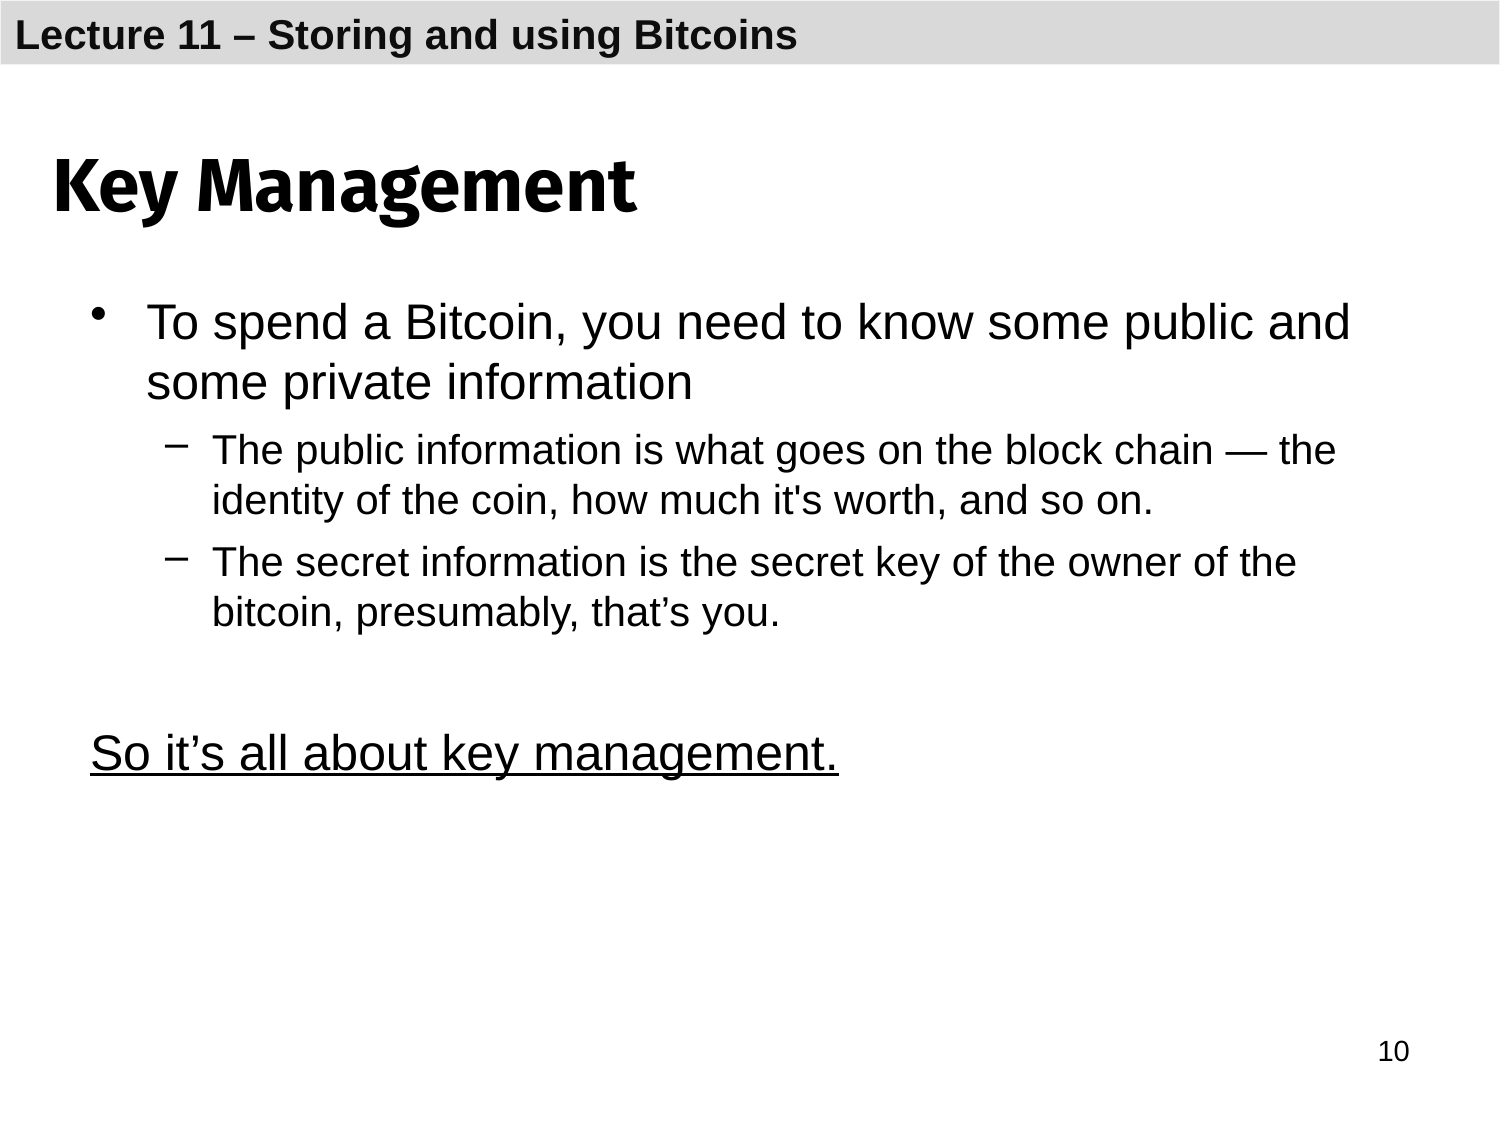

# Key Management
To spend a Bitcoin, you need to know some public and some private information
The public information is what goes on the block chain — the identity of the coin, how much it's worth, and so on.
The secret information is the secret key of the owner of the bitcoin, presumably, that’s you.

So it’s all about key management.

10